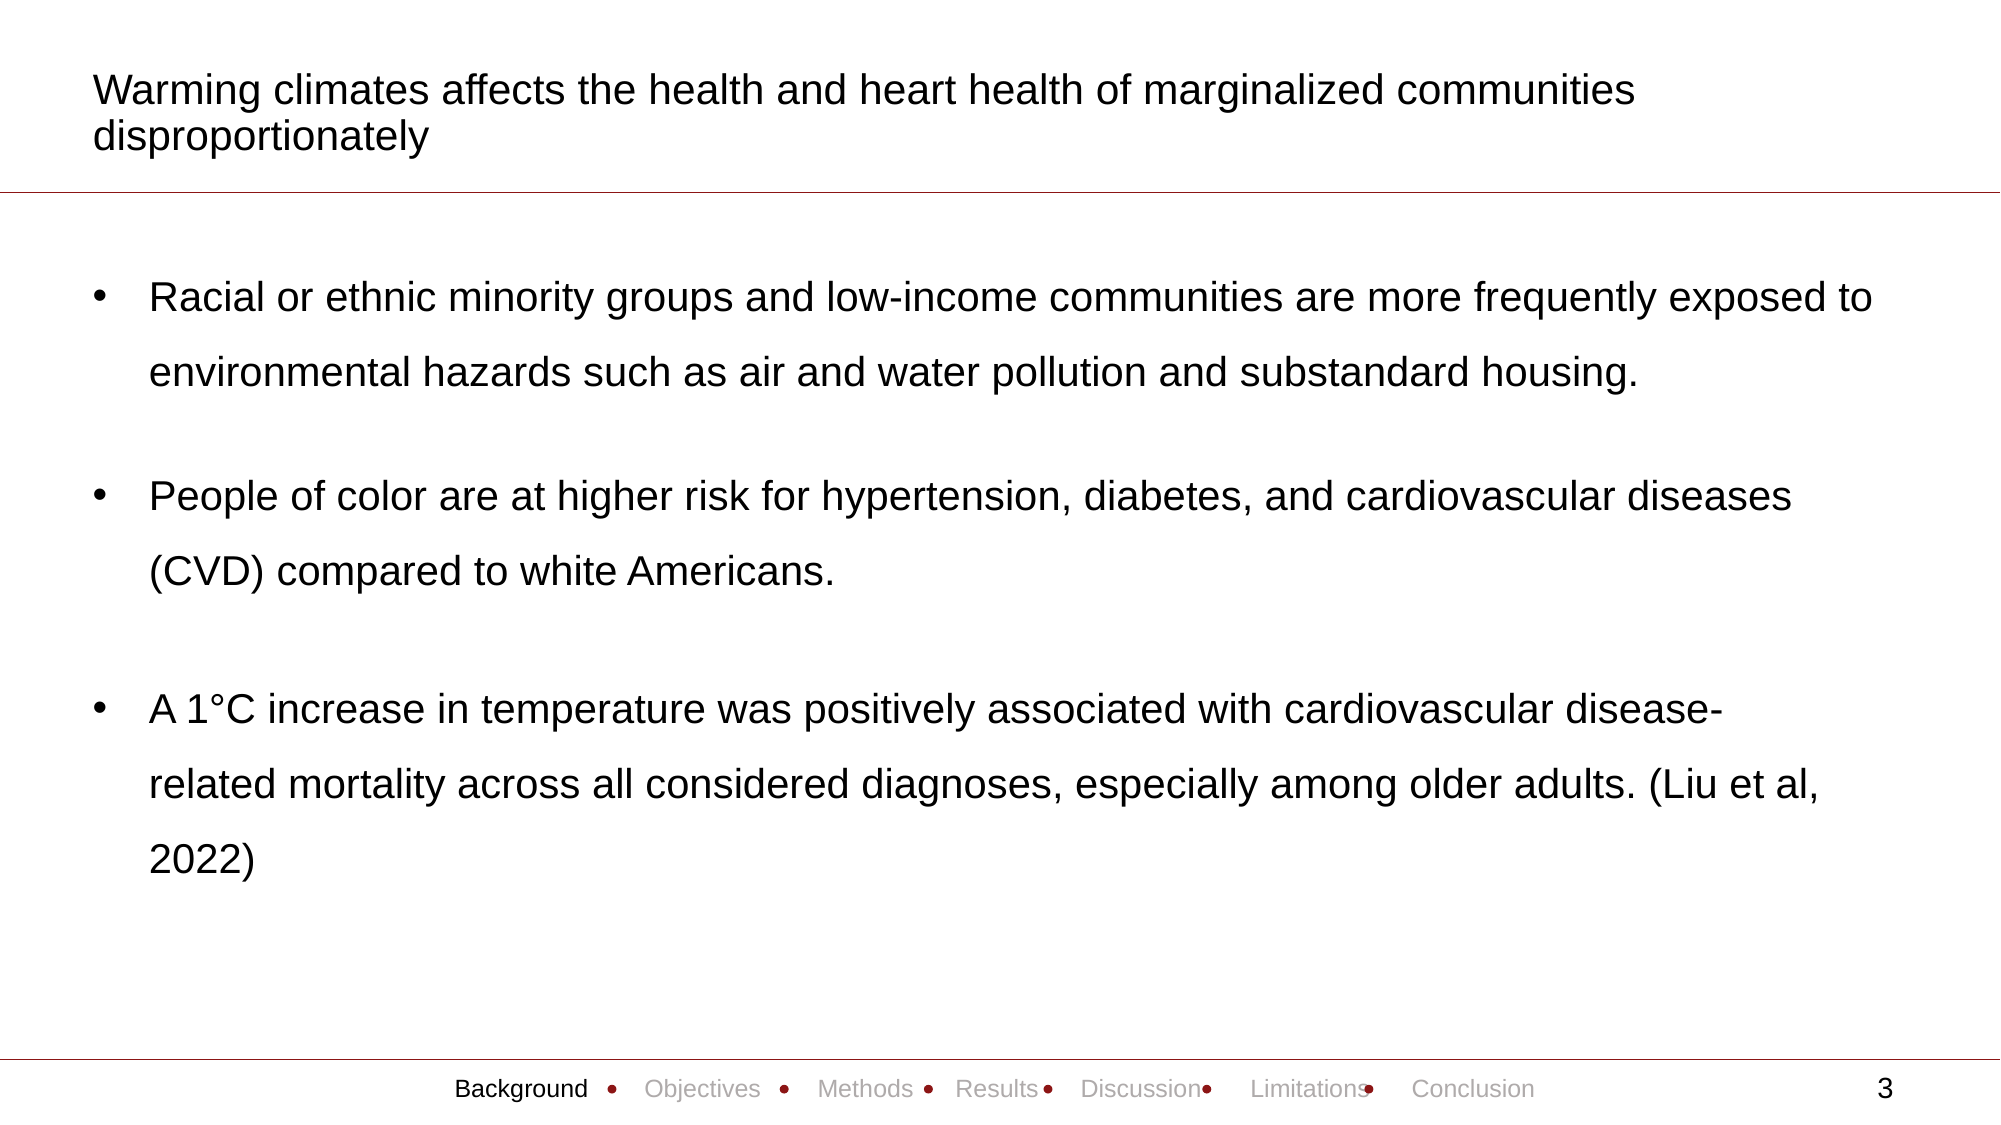

# Warming climates affects the health and heart health of marginalized communities disproportionately
Racial or ethnic minority groups and low-income communities are more frequently exposed to environmental hazards such as air and water pollution and substandard housing.

People of color are at higher risk for hypertension, diabetes, and cardiovascular diseases (CVD) compared to white Americans.
A 1°C increase in temperature was positively associated with cardiovascular disease-related mortality across all considered diagnoses, especially among older adults. (Liu et al, 2022)
3